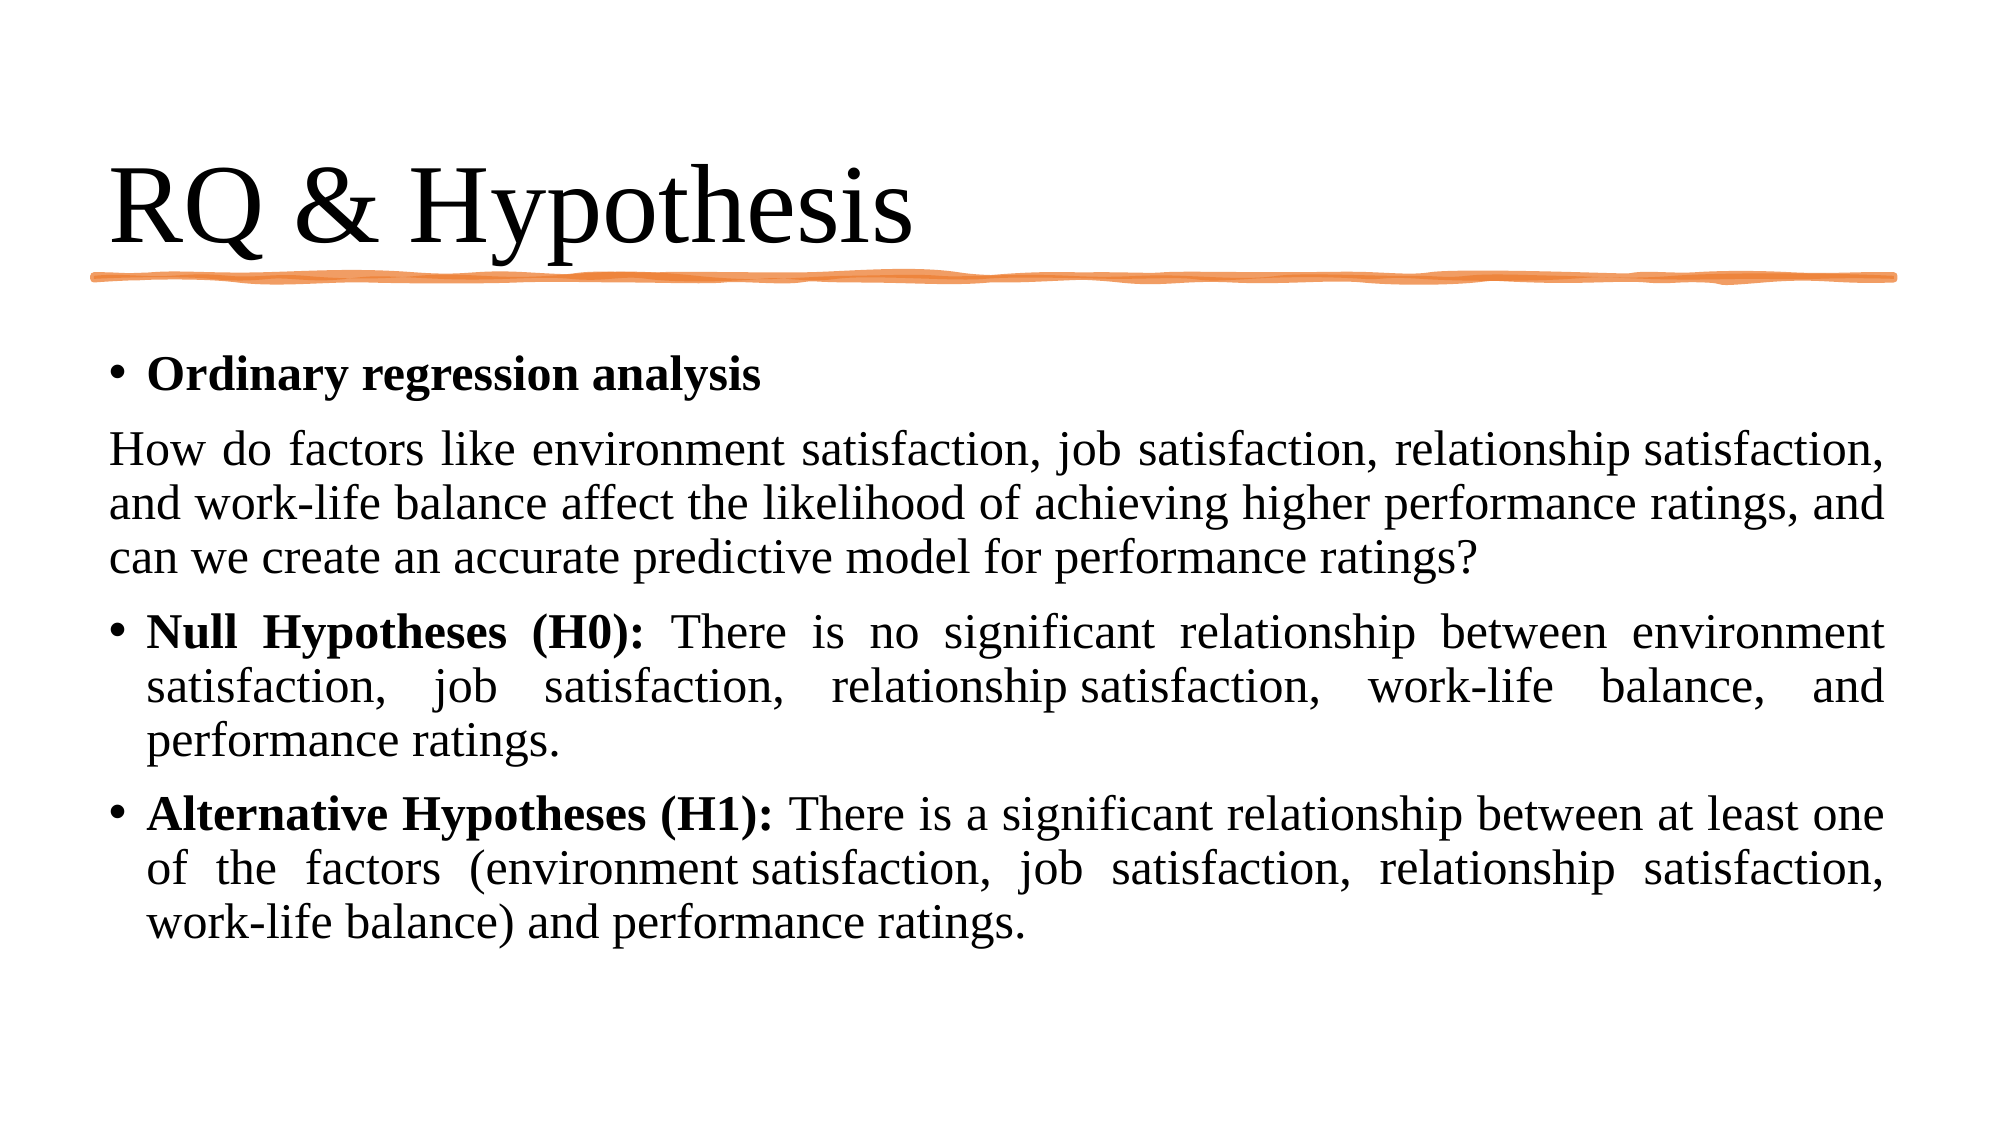

# RQ & Hypothesis

Ordinary regression analysis
How do factors like environment satisfaction, job satisfaction, relationship satisfaction, and work-life balance affect the likelihood of achieving higher performance ratings, and can we create an accurate predictive model for performance ratings?
Null Hypotheses (H0): There is no significant relationship between environment satisfaction, job satisfaction, relationship satisfaction, work-life balance, and performance ratings.
Alternative Hypotheses (H1): There is a significant relationship between at least one of the factors (environment satisfaction, job satisfaction, relationship satisfaction, work-life balance) and performance ratings.